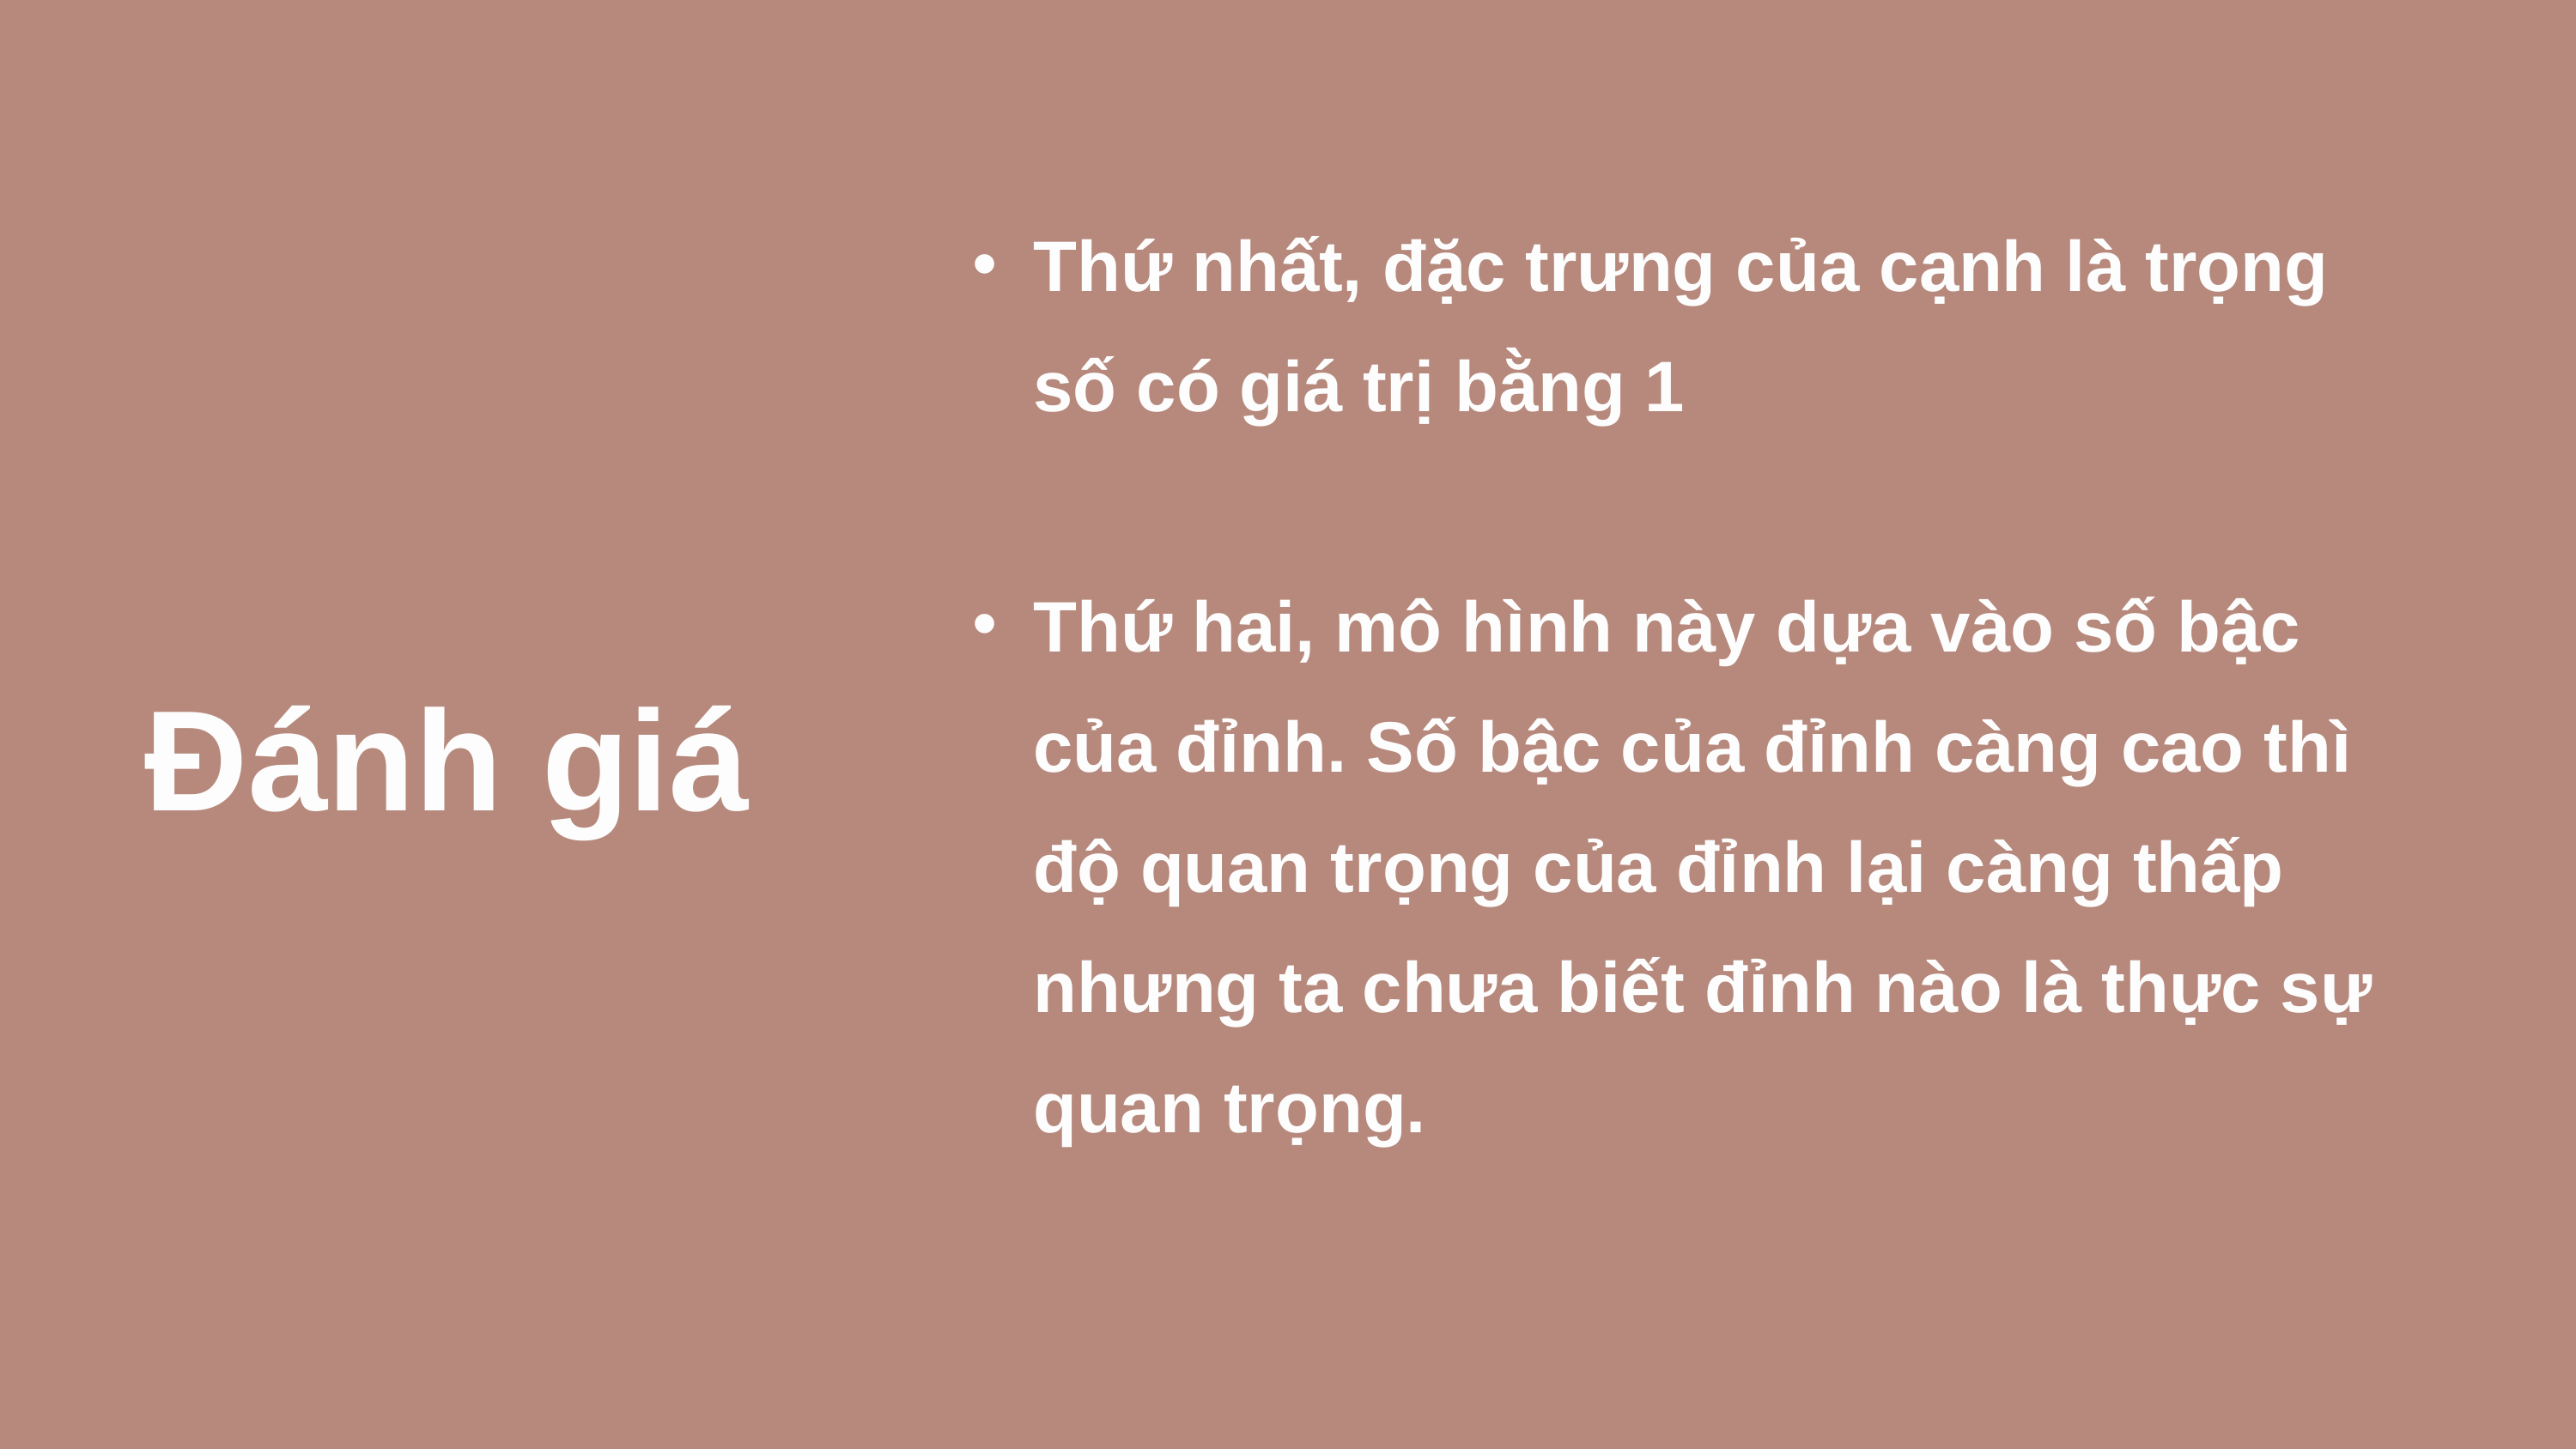

Thứ nhất, đặc trưng của cạnh là trọng số có giá trị bằng 1

Thứ hai, mô hình này dựa vào số bậc của đỉnh. Số bậc của đỉnh càng cao thì độ quan trọng của đỉnh lại càng thấp nhưng ta chưa biết đỉnh nào là thực sự quan trọng.
Đánh giá